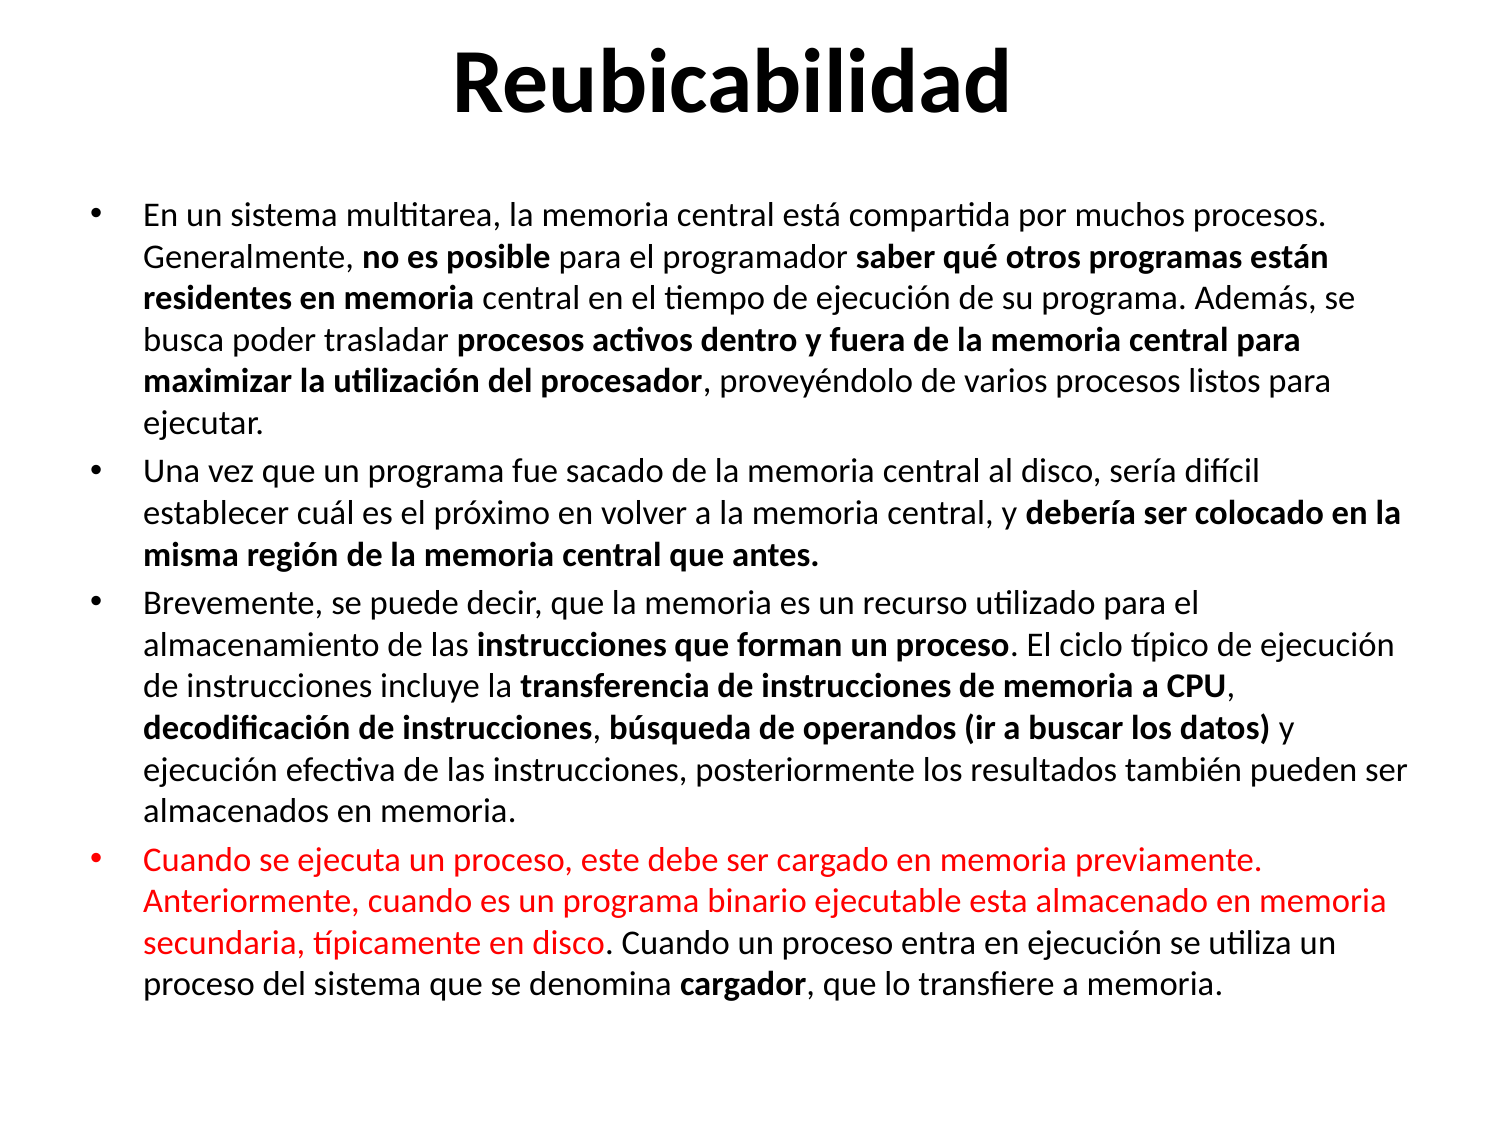

# Reubicabilidad
En un sistema multitarea, la memoria central está compartida por muchos procesos. Generalmente, no es posible para el programador saber qué otros programas están residentes en memoria central en el tiempo de ejecución de su programa. Además, se busca poder trasladar procesos activos dentro y fuera de la memoria central para maximizar la utilización del procesador, proveyéndolo de varios procesos listos para ejecutar.
Una vez que un programa fue sacado de la memoria central al disco, sería difícil establecer cuál es el próximo en volver a la memoria central, y debería ser colocado en la misma región de la memoria central que antes.
Brevemente, se puede decir, que la memoria es un recurso utilizado para el almacenamiento de las instrucciones que forman un proceso. El ciclo típico de ejecución de instrucciones incluye la transferencia de instrucciones de memoria a CPU, decodificación de instrucciones, búsqueda de operandos (ir a buscar los datos) y ejecución efectiva de las instrucciones, posteriormente los resultados también pueden ser almacenados en memoria.
Cuando se ejecuta un proceso, este debe ser cargado en memoria previamente. Anteriormente, cuando es un programa binario ejecutable esta almacenado en memoria secundaria, típicamente en disco. Cuando un proceso entra en ejecución se utiliza un proceso del sistema que se denomina cargador, que lo transfiere a memoria.